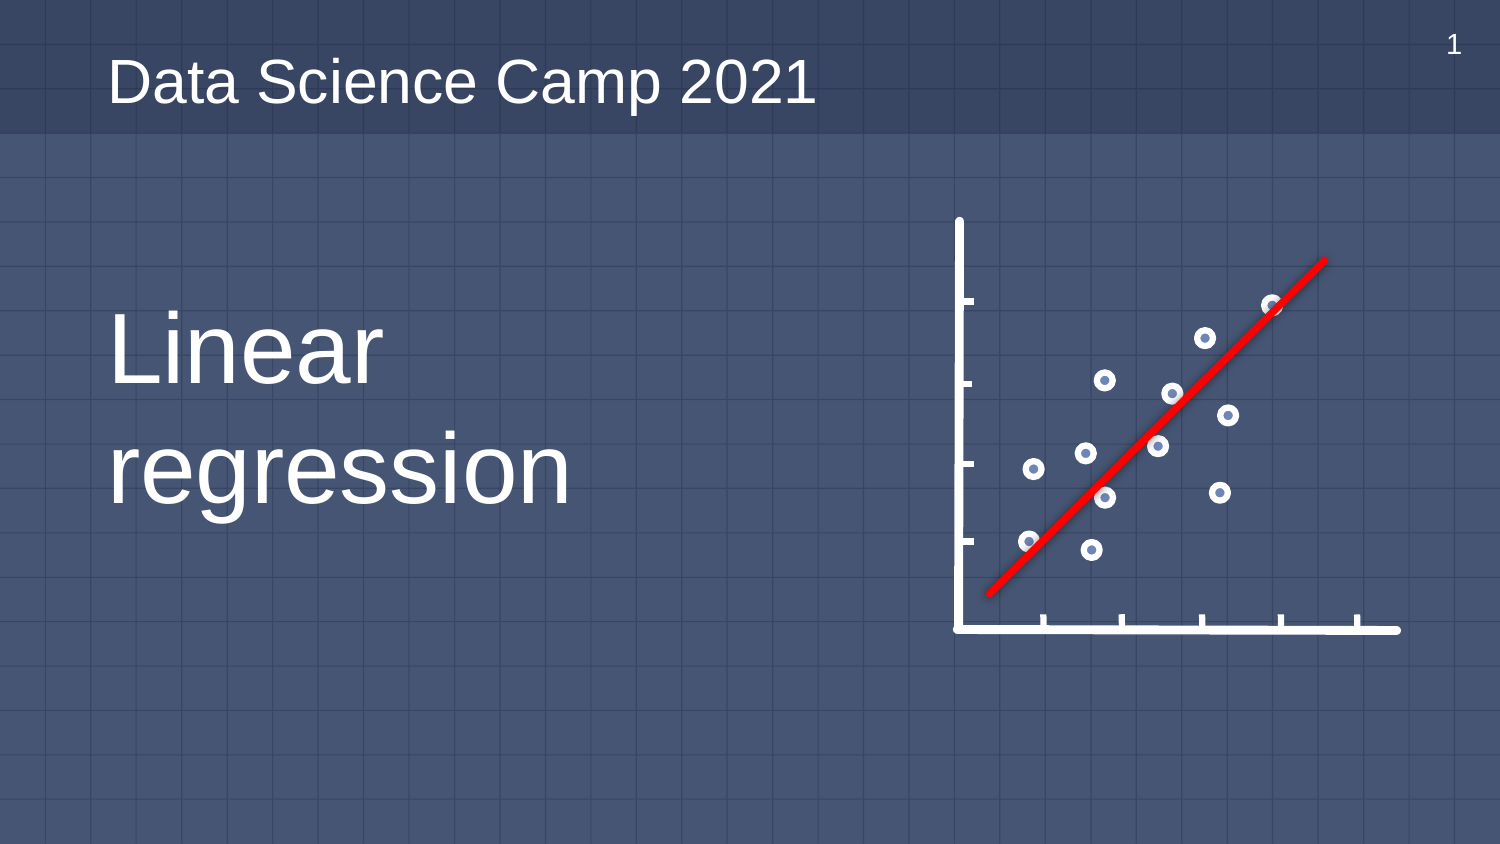

# Data Science Camp 2021
1

Linear regression